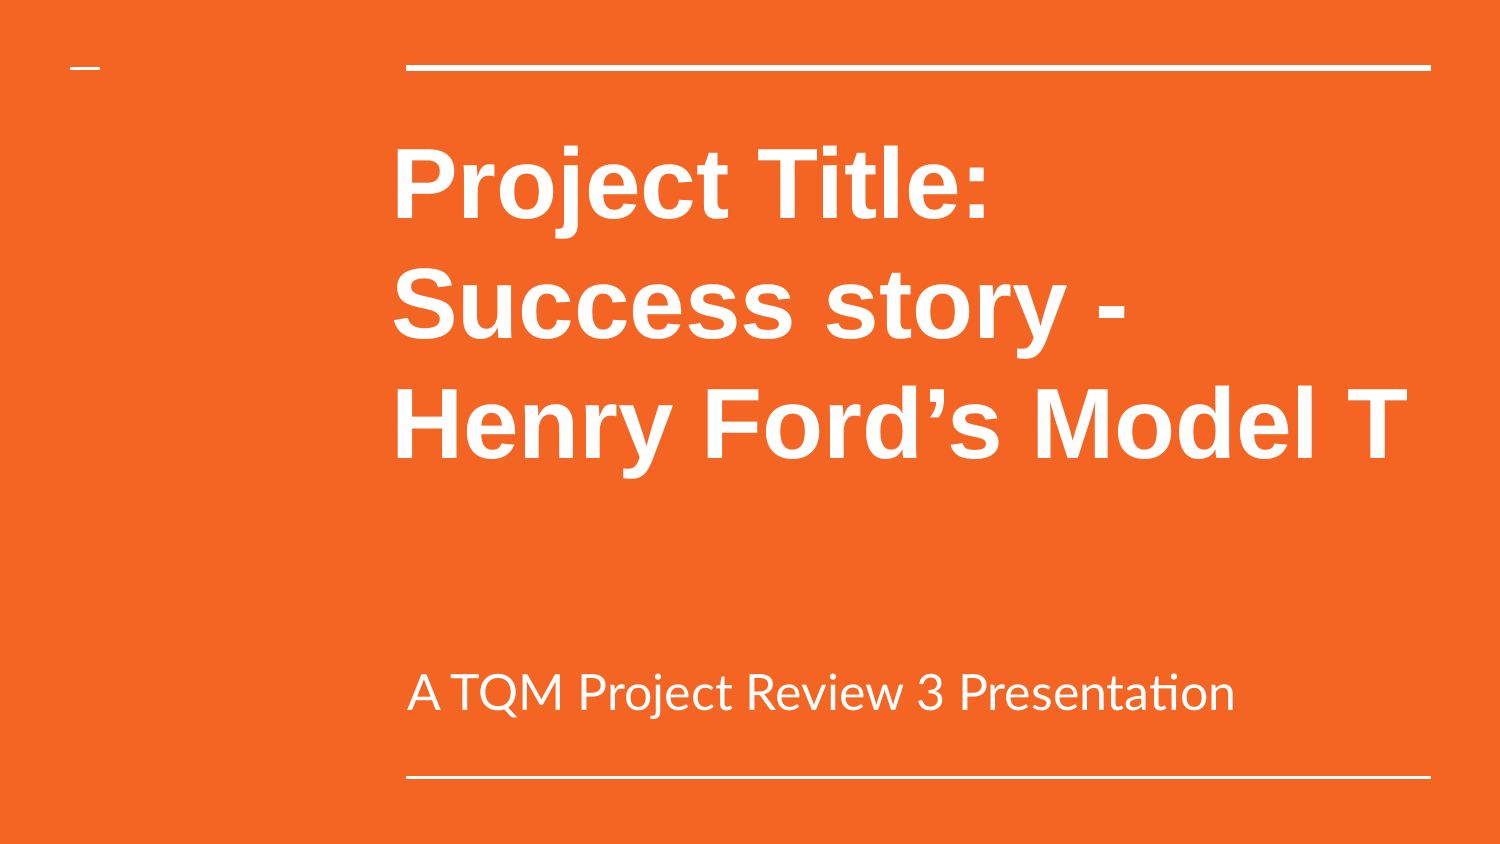

# Project Title:
Success story - Henry Ford’s Model T

A TQM Project Review 3 Presentation